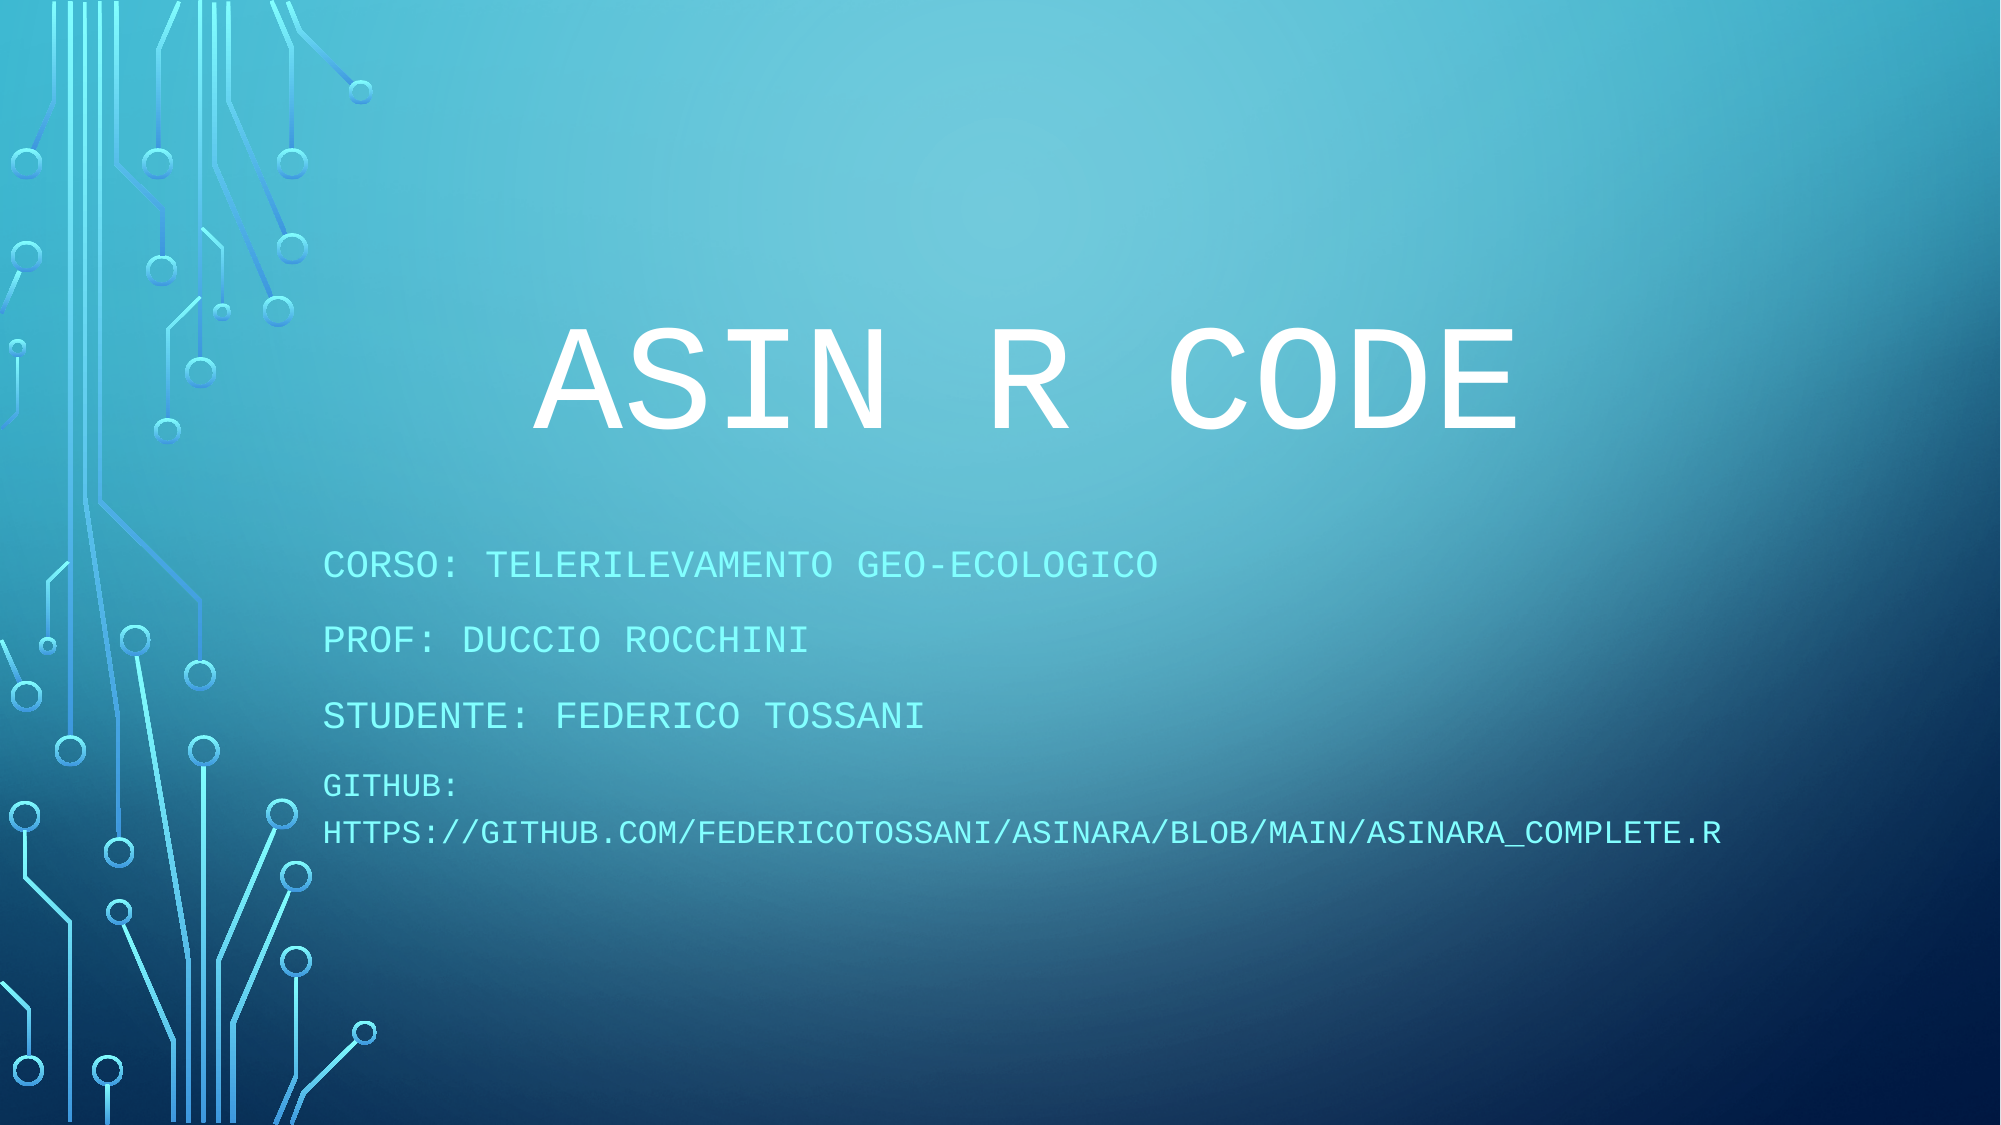

# ASIN R CODE
Corso: telerilevamento geo-ecologico
Prof: duccio rocchini
Studente: federico tossani
Github: https://github.com/FedericoTossani/Asinara/blob/main/Asinara_complete.r